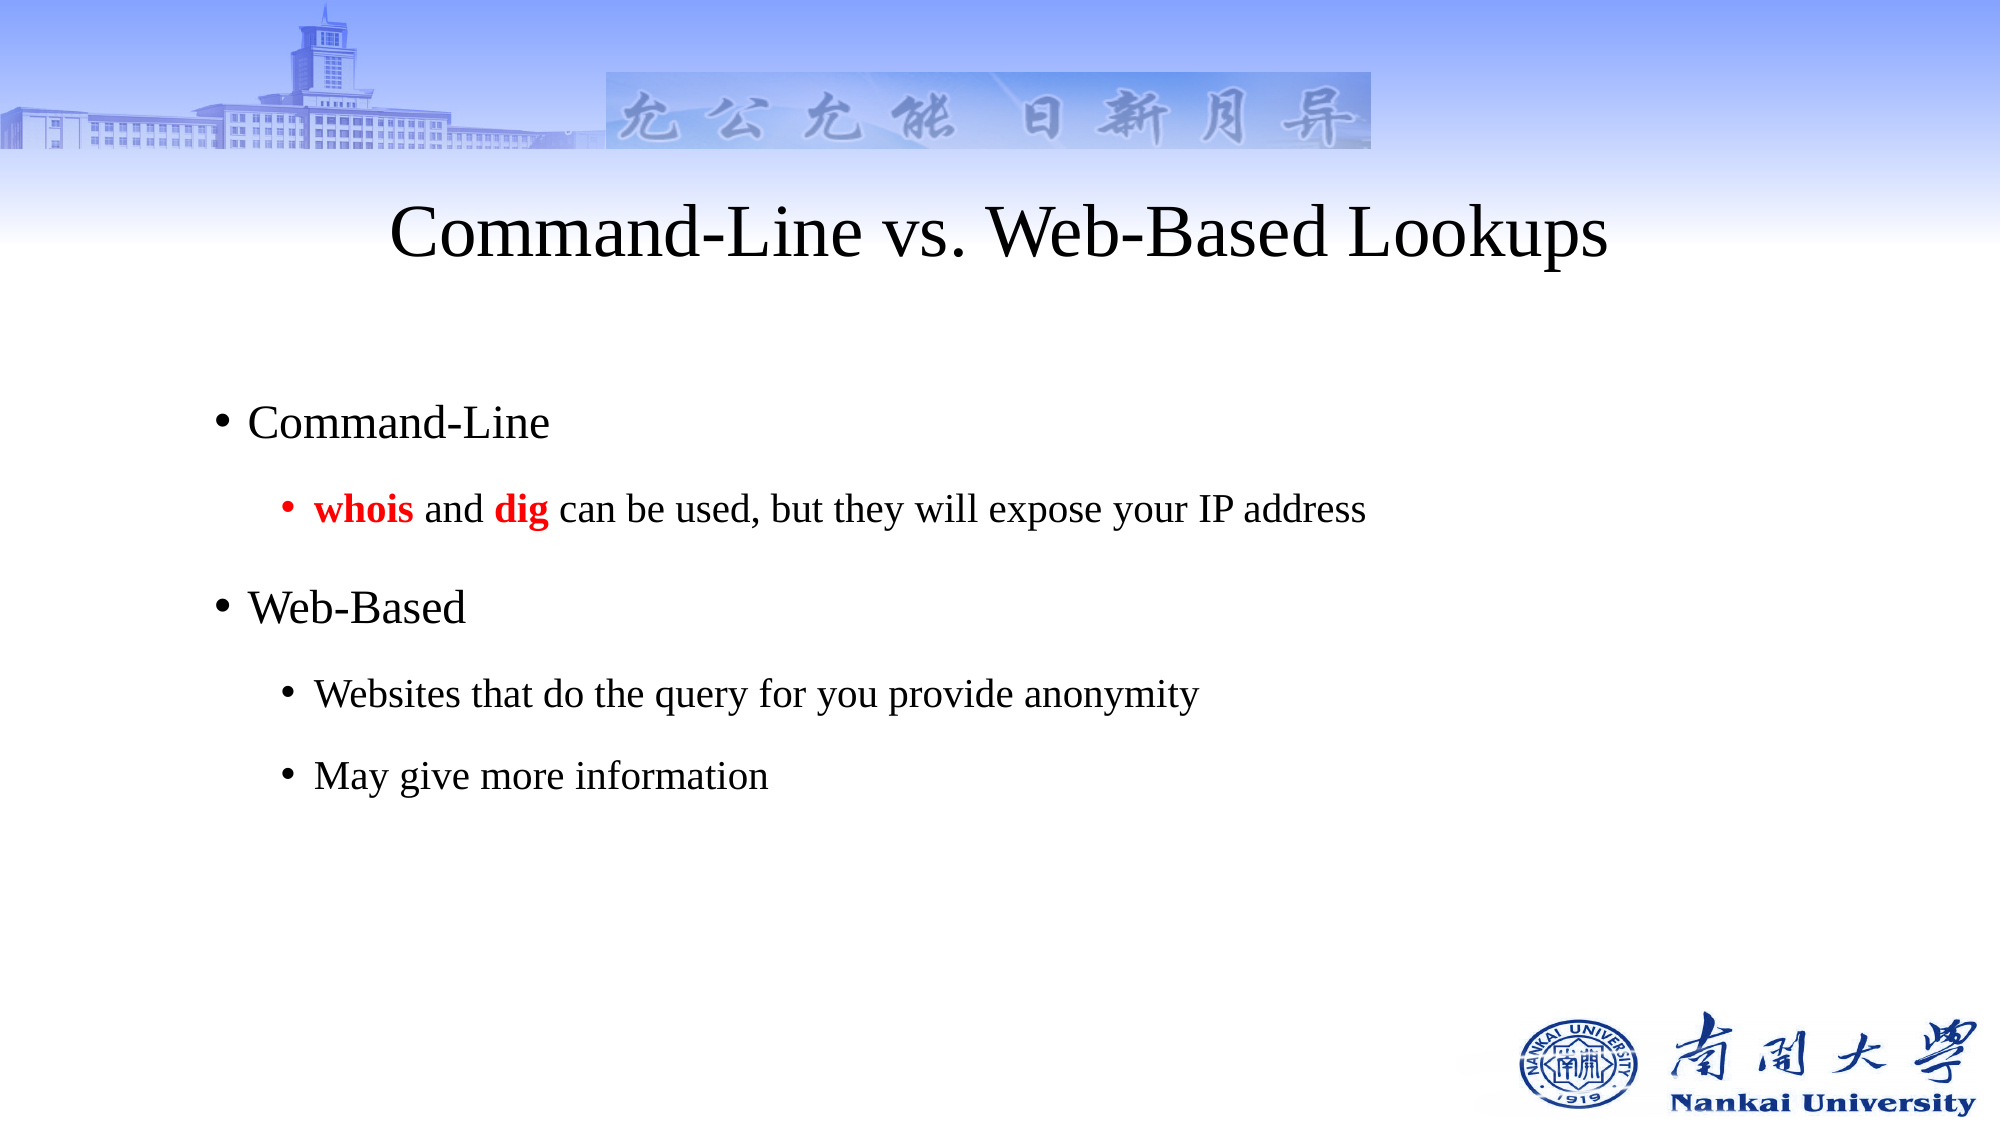

# Command-Line vs. Web-Based Lookups
Command-Line
whois and dig can be used, but they will expose your IP address
Web-Based
Websites that do the query for you provide anonymity
May give more information